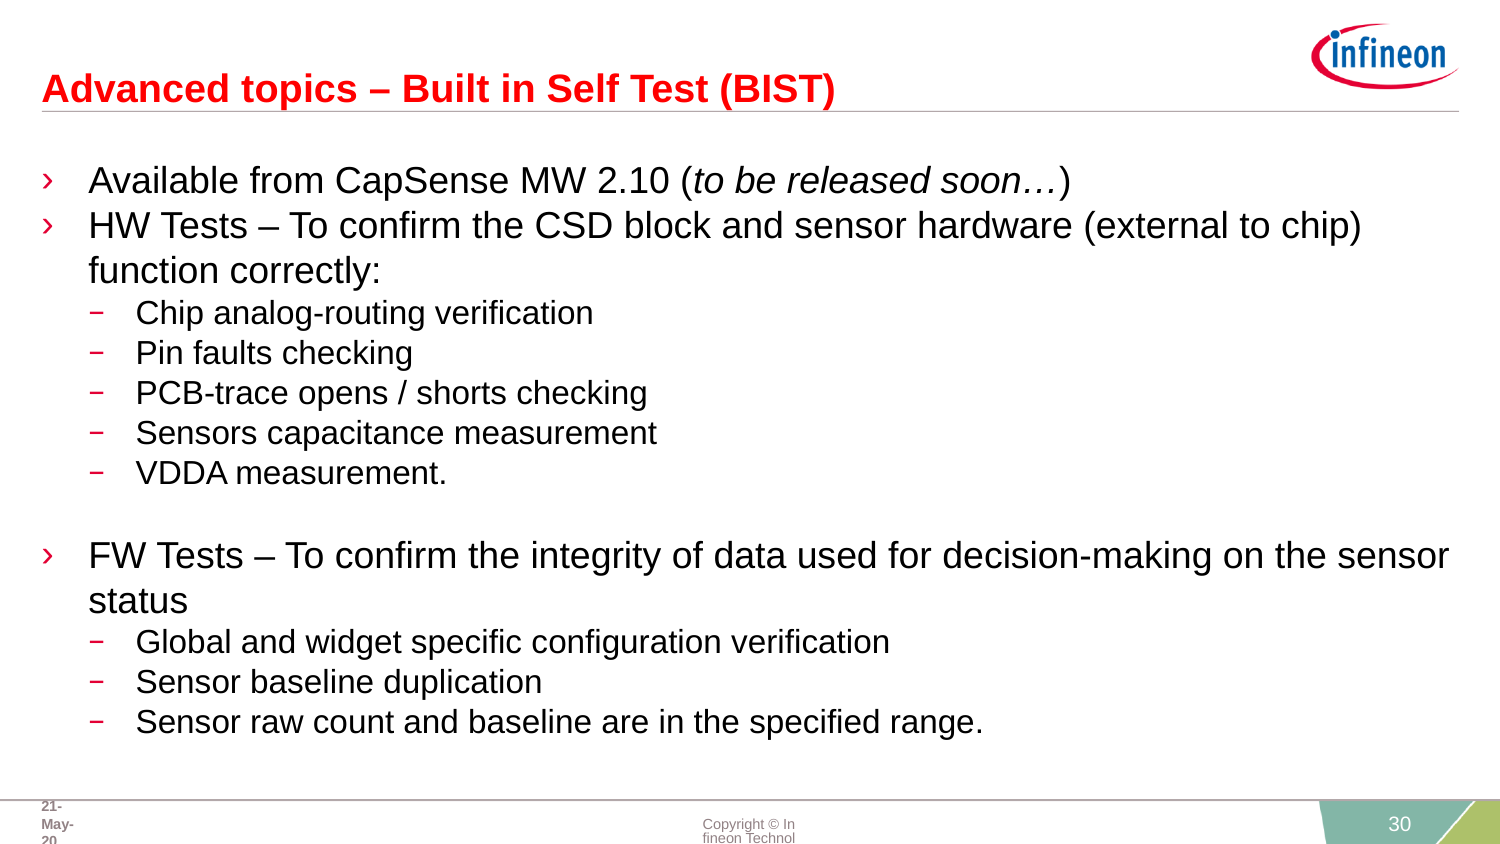

# Advanced topics – Built in Self Test (BIST)
Available from CapSense MW 2.10 (to be released soon…)
HW Tests – To confirm the CSD block and sensor hardware (external to chip) function correctly:
Chip analog-routing verification
Pin faults checking
PCB-trace opens / shorts checking
Sensors capacitance measurement
VDDA measurement.

FW Tests – To confirm the integrity of data used for decision-making on the sensor status
Global and widget specific configuration verification
Sensor baseline duplication
Sensor raw count and baseline are in the specified range.
21-May-20
Copyright © Infineon Technologies AG 2020. All rights reserved.
30